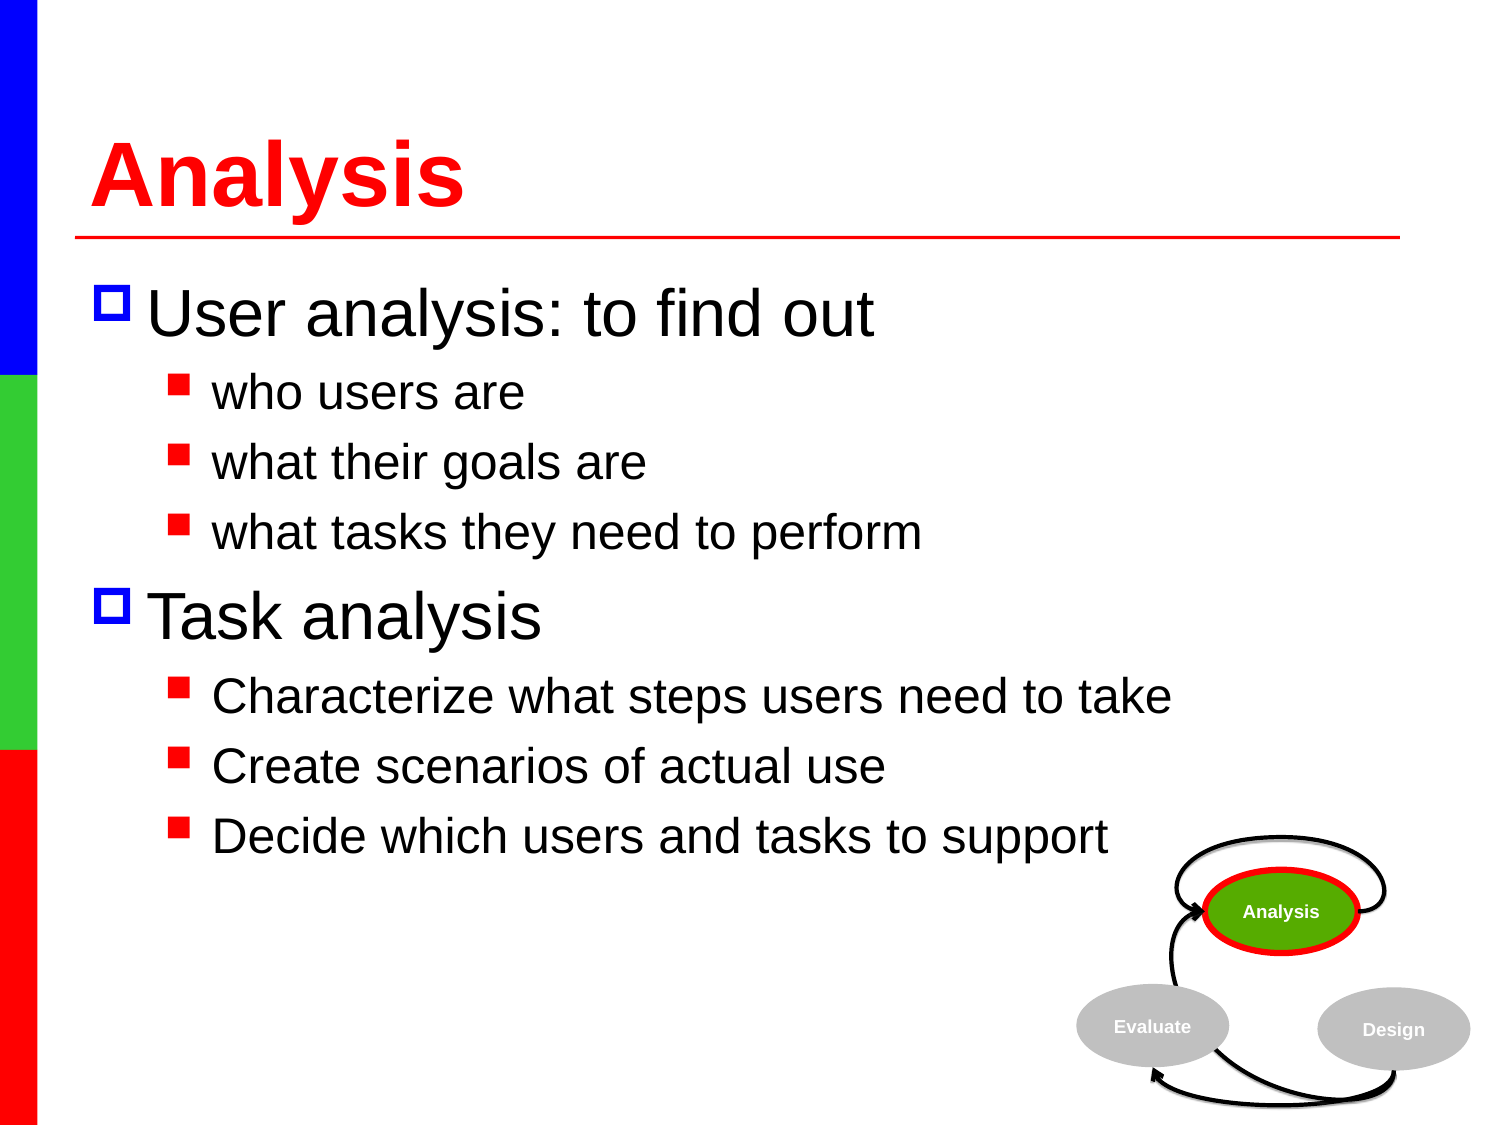

# Analysis
User analysis: to find out
who users are
what their goals are
what tasks they need to perform
Task analysis
Characterize what steps users need to take
Create scenarios of actual use
Decide which users and tasks to support
Analysis
Evaluate
Design